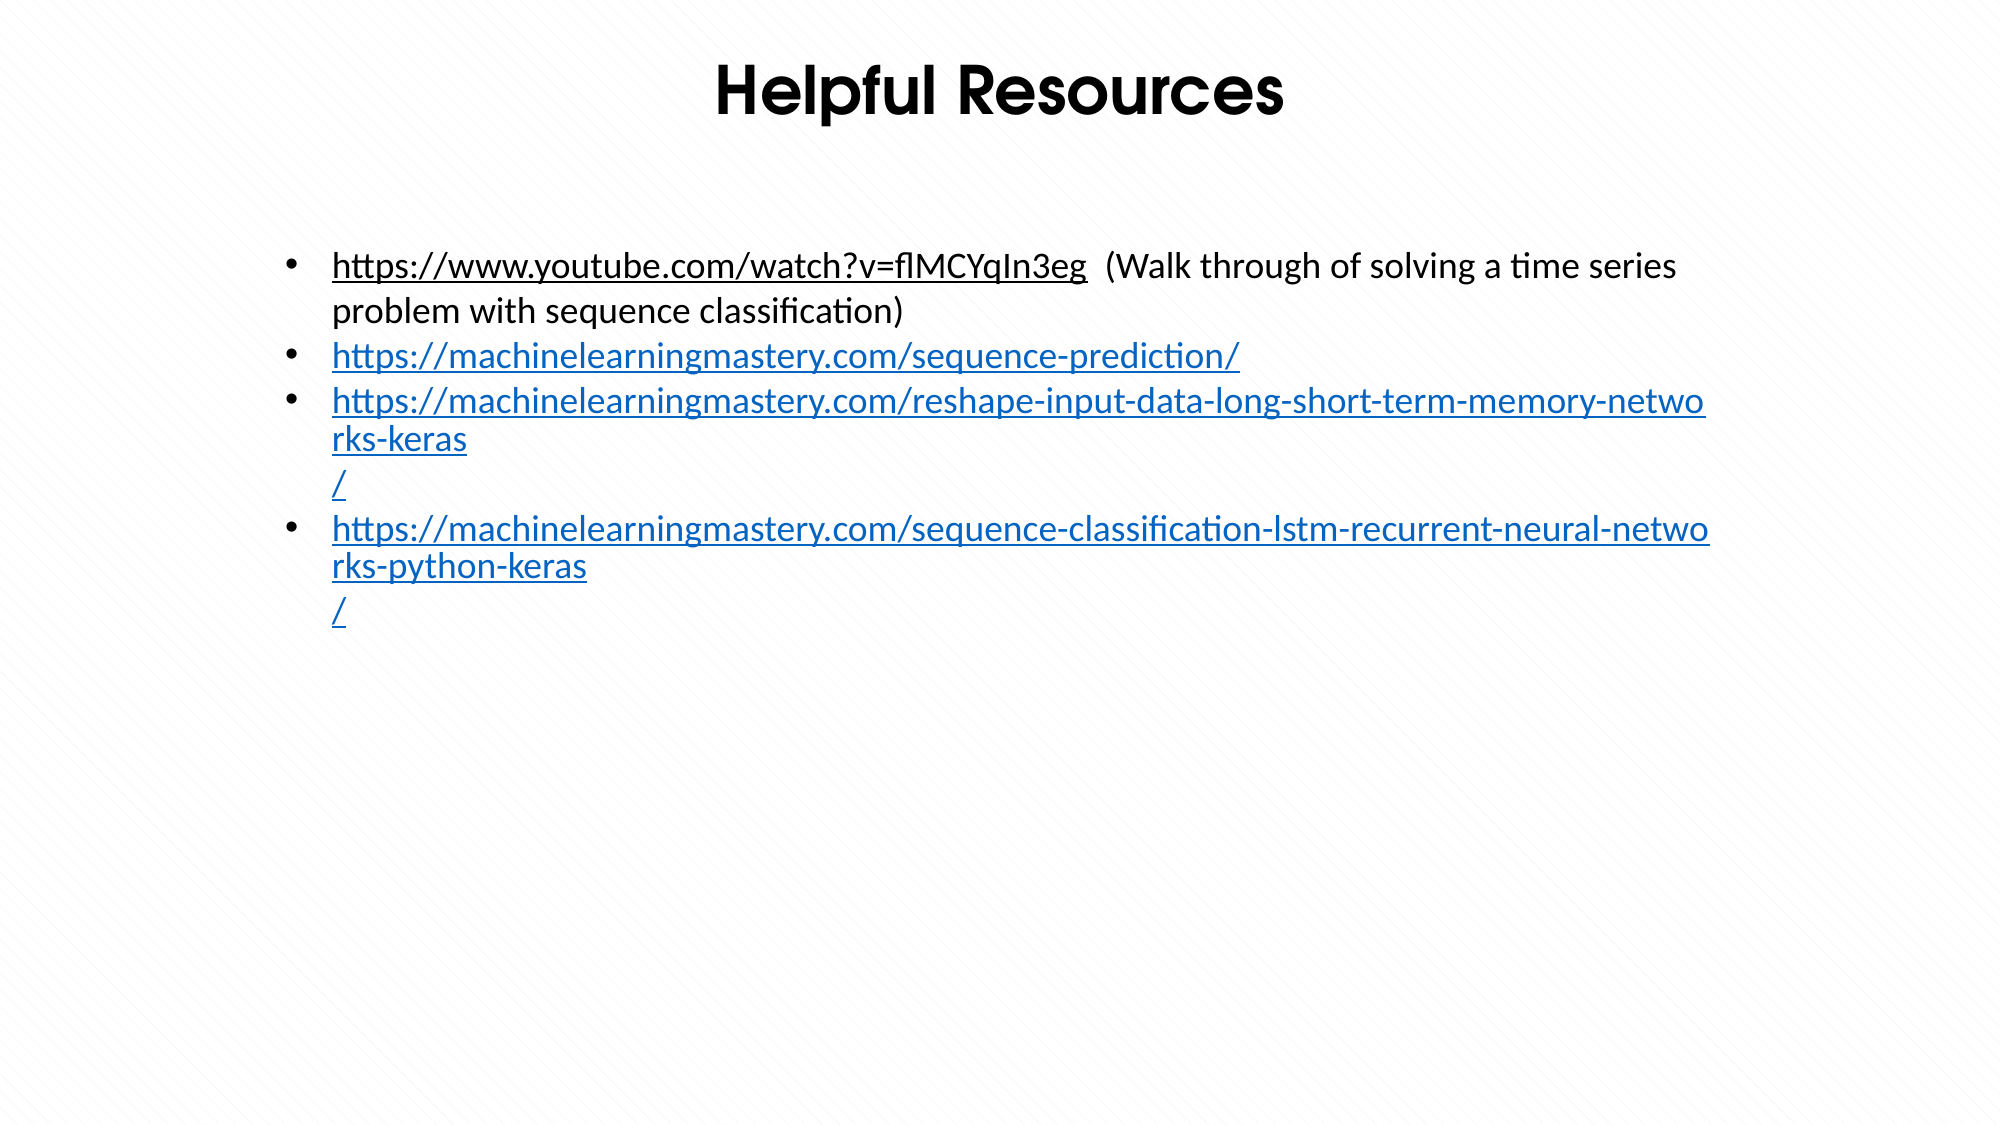

Helpful Resources
https://www.youtube.com/watch?v=flMCYqIn3eg  (Walk through of solving a time series problem with sequence classification)
https://machinelearningmastery.com/sequence-prediction/
https://machinelearningmastery.com/reshape-input-data-long-short-term-memory-networks-keras/
https://machinelearningmastery.com/sequence-classification-lstm-recurrent-neural-networks-python-keras/